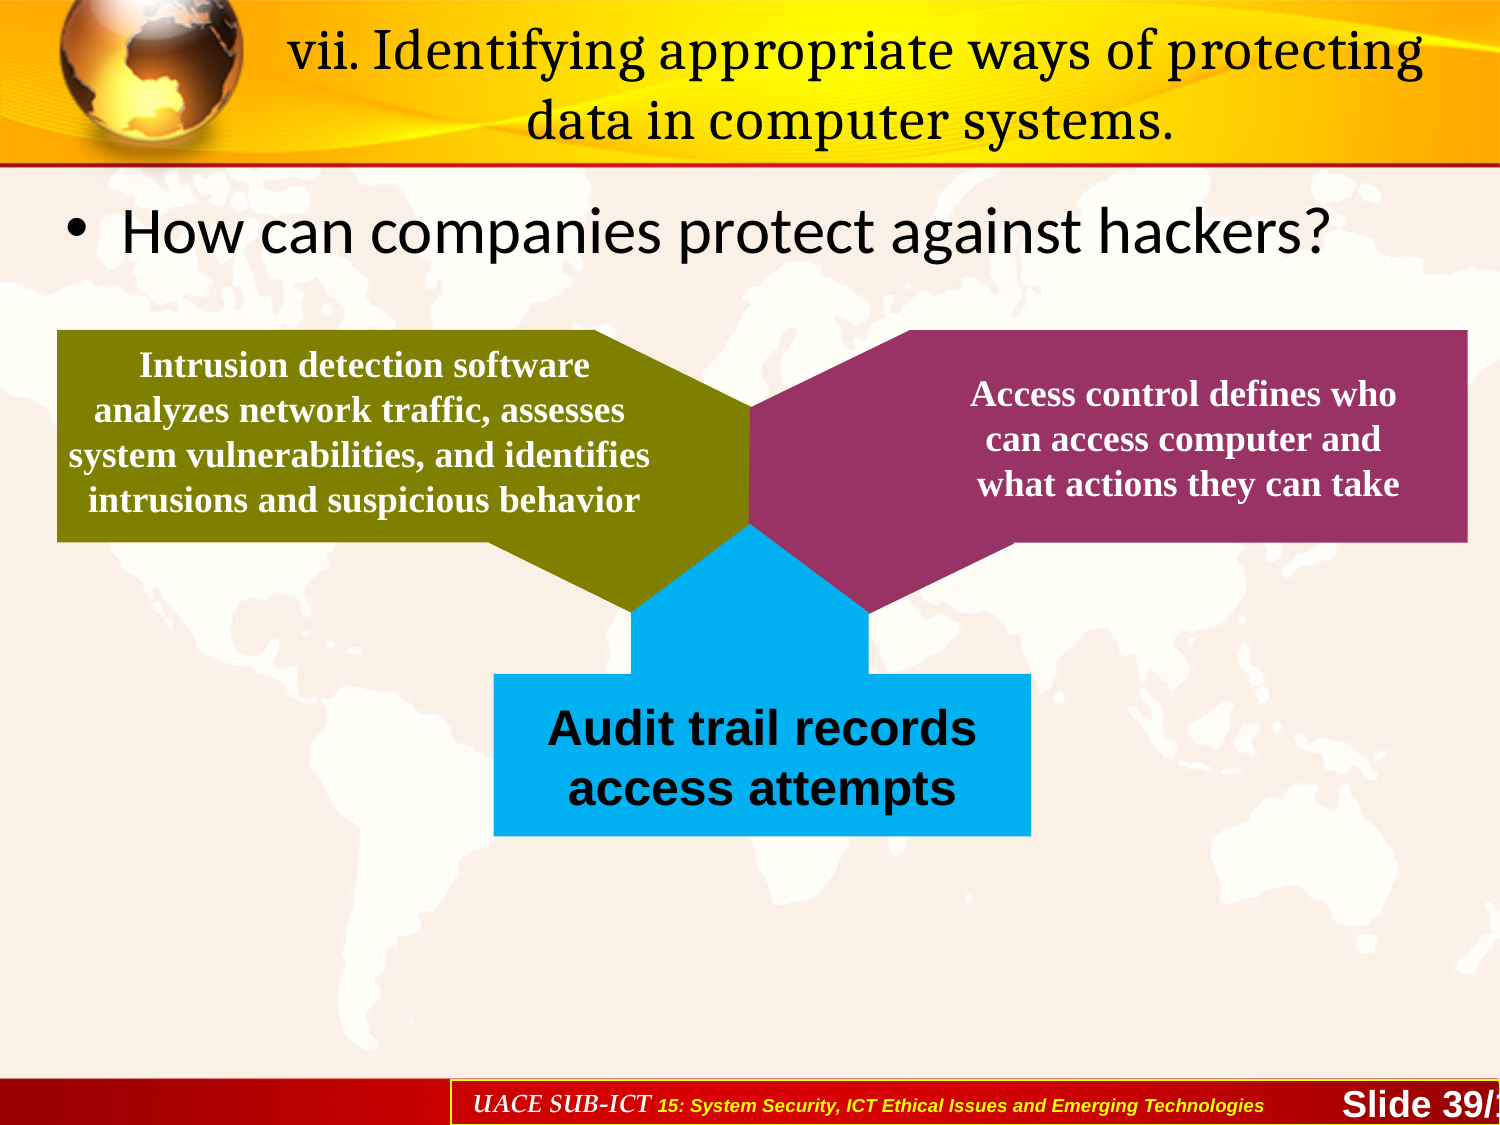

# vii. Identifying appropriate ways of protecting data in computer systems.
How can companies protect against hackers?

Intrusion detection software
analyzes network traffic, assesses
system vulnerabilities, and identifies
intrusions and suspicious behavior

Access control defines who
can access computer and
what actions they can take

Audit trail records access attempts